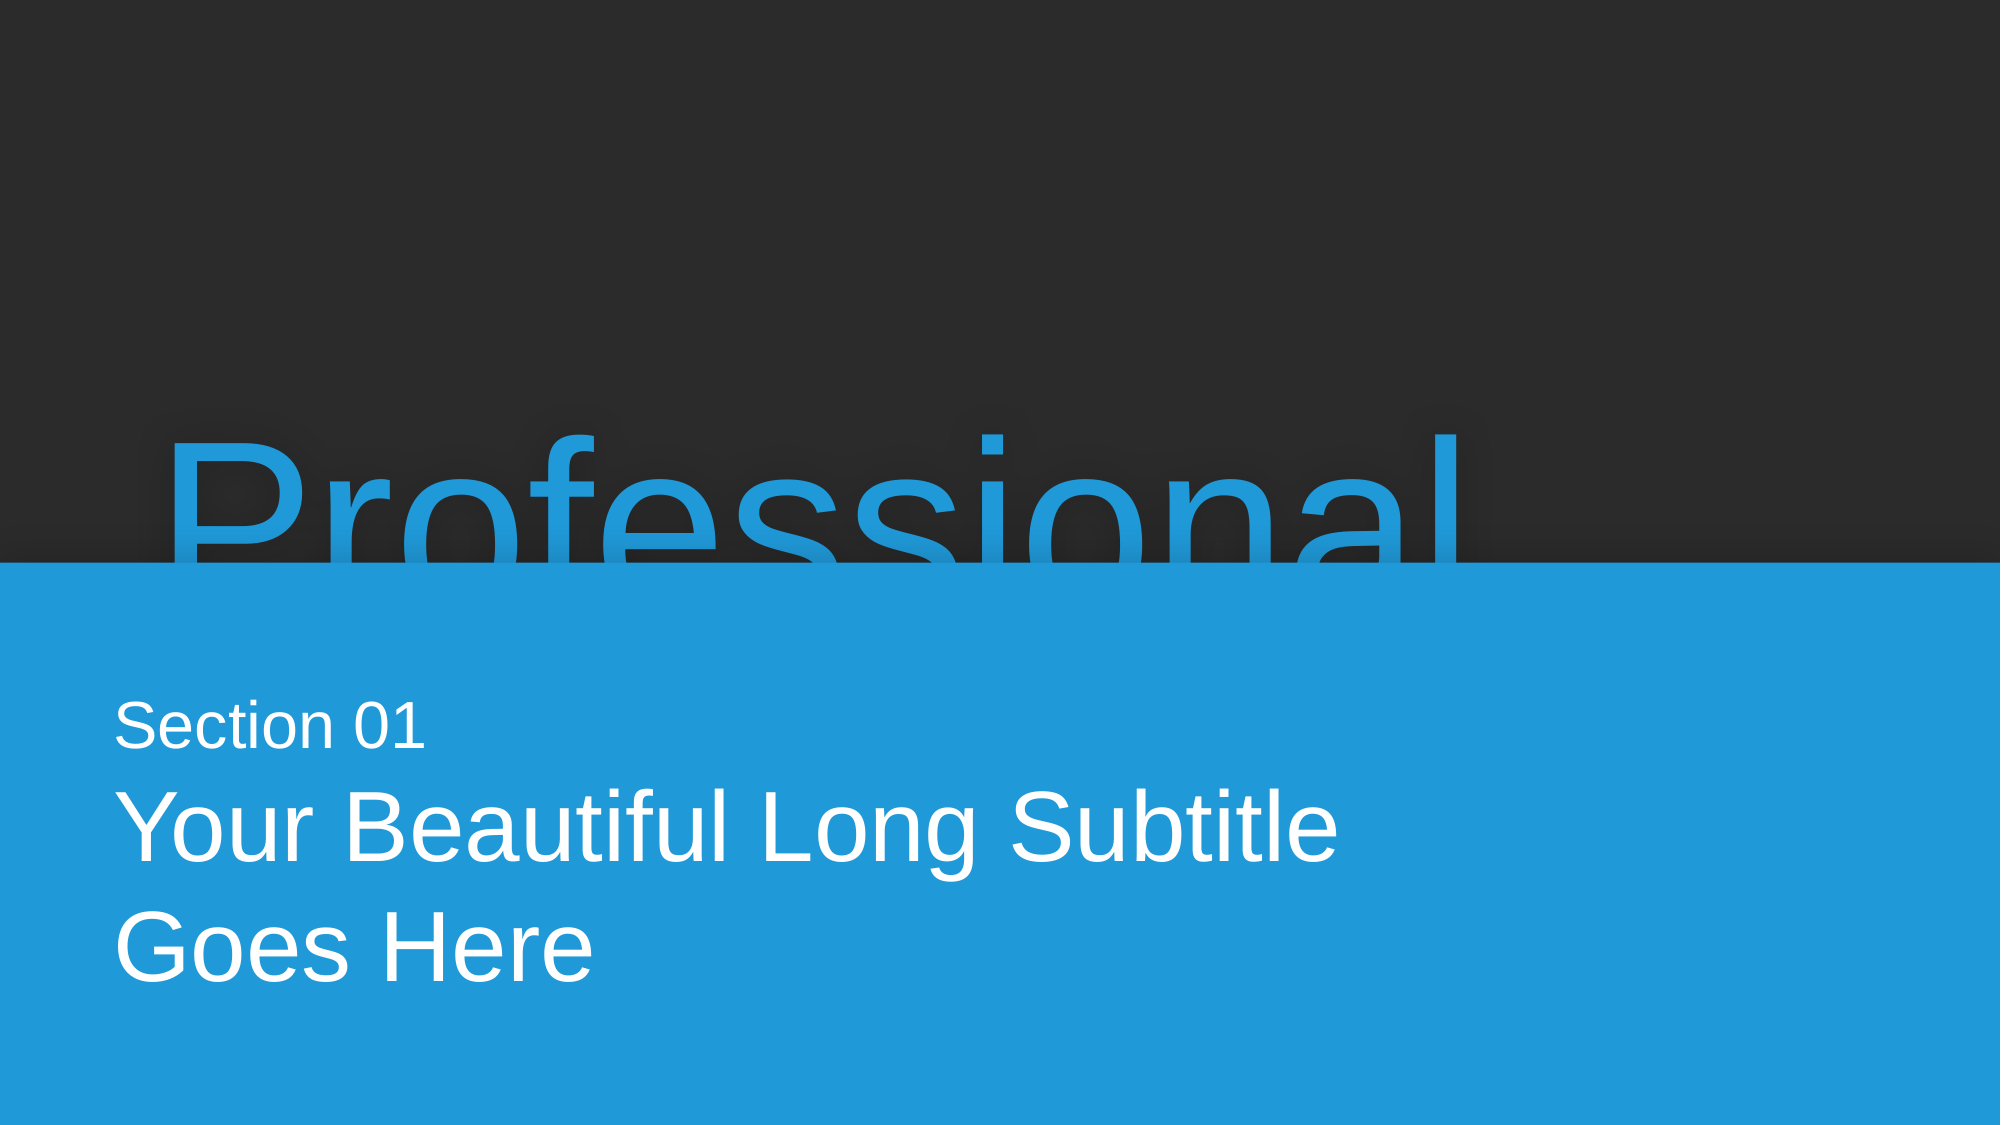

Professional

Section 01
Your Beautiful Long Subtitle Goes Here